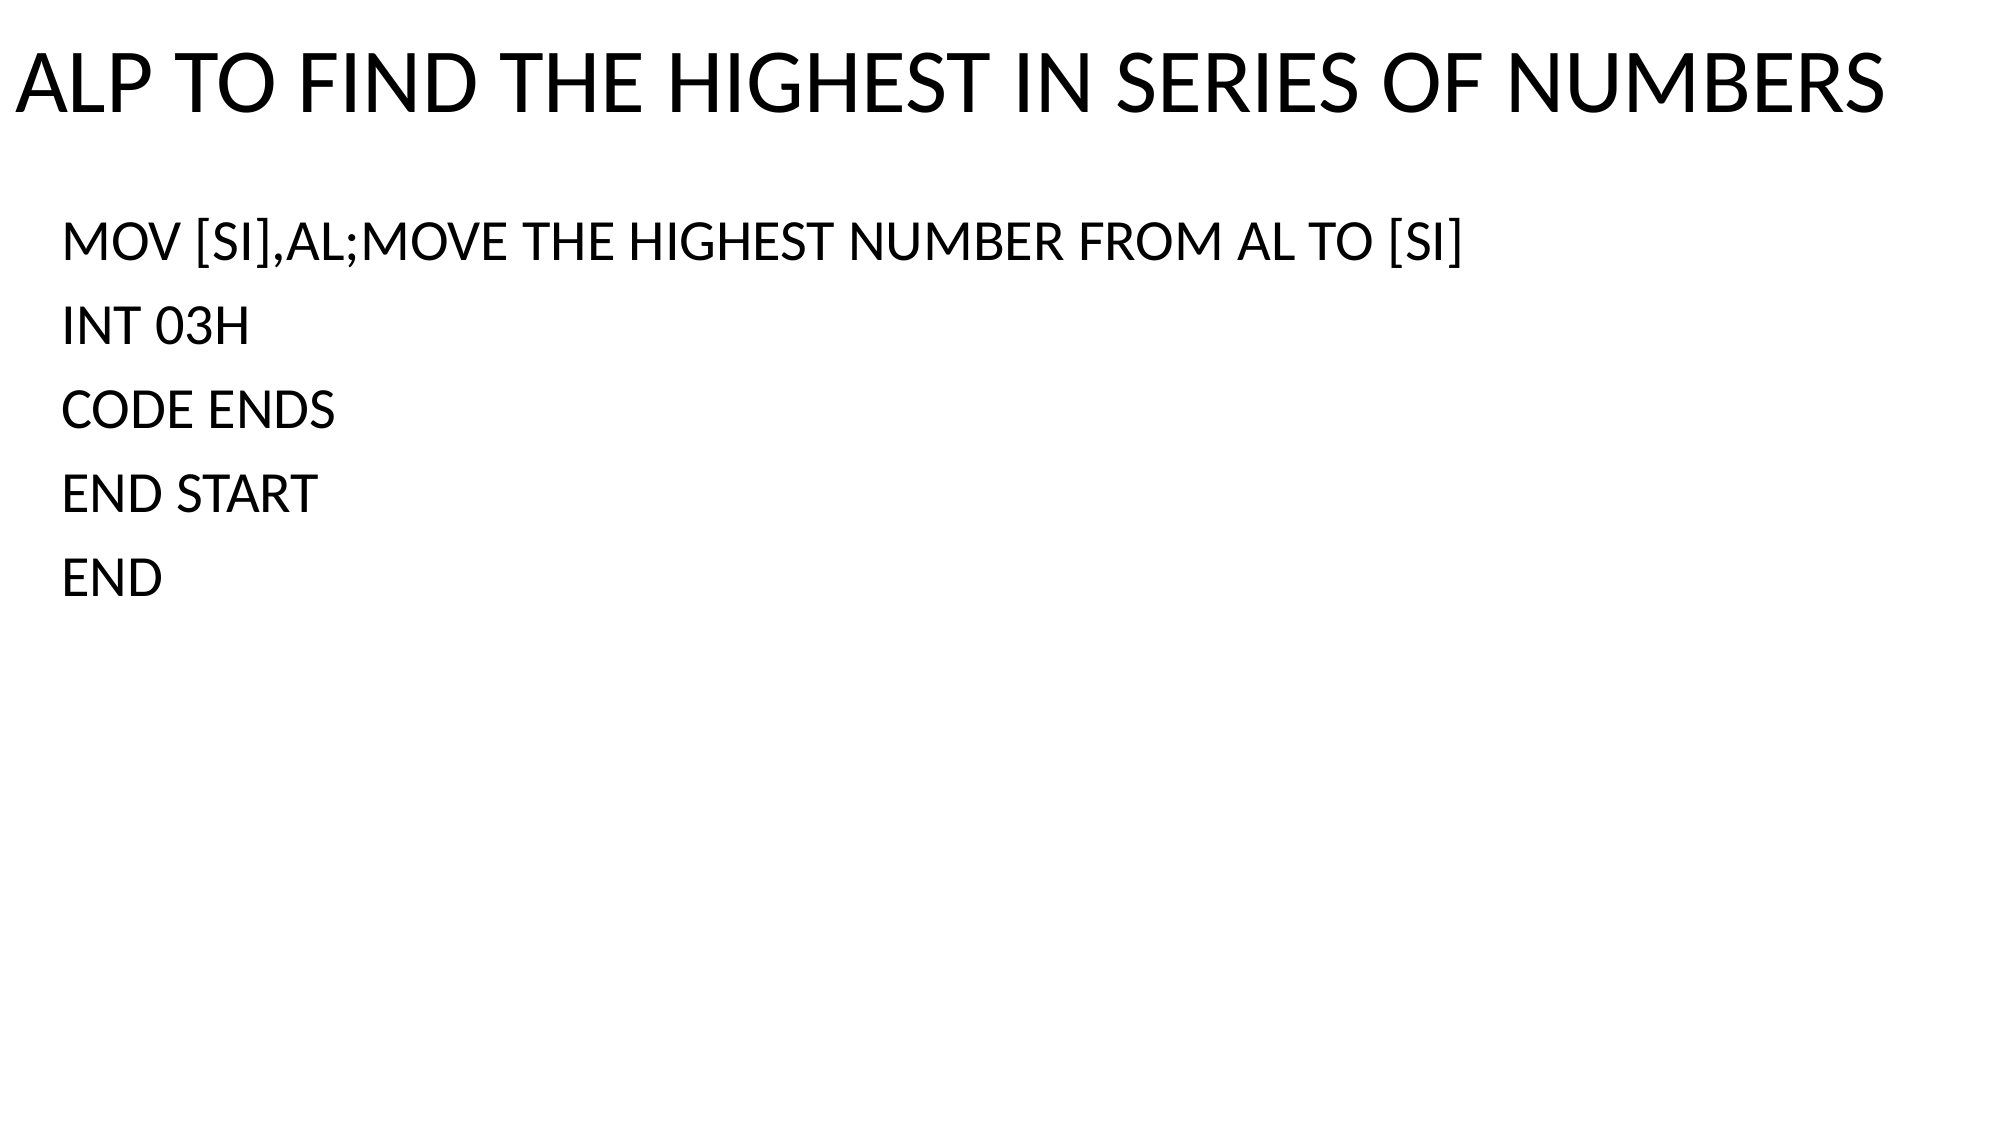

# ALP TO FIND THE HIGHEST IN SERIES OF NUMBERS
MOV [SI],AL;MOVE THE HIGHEST NUMBER FROM AL TO [SI]
INT 03H
CODE ENDS
END START
END